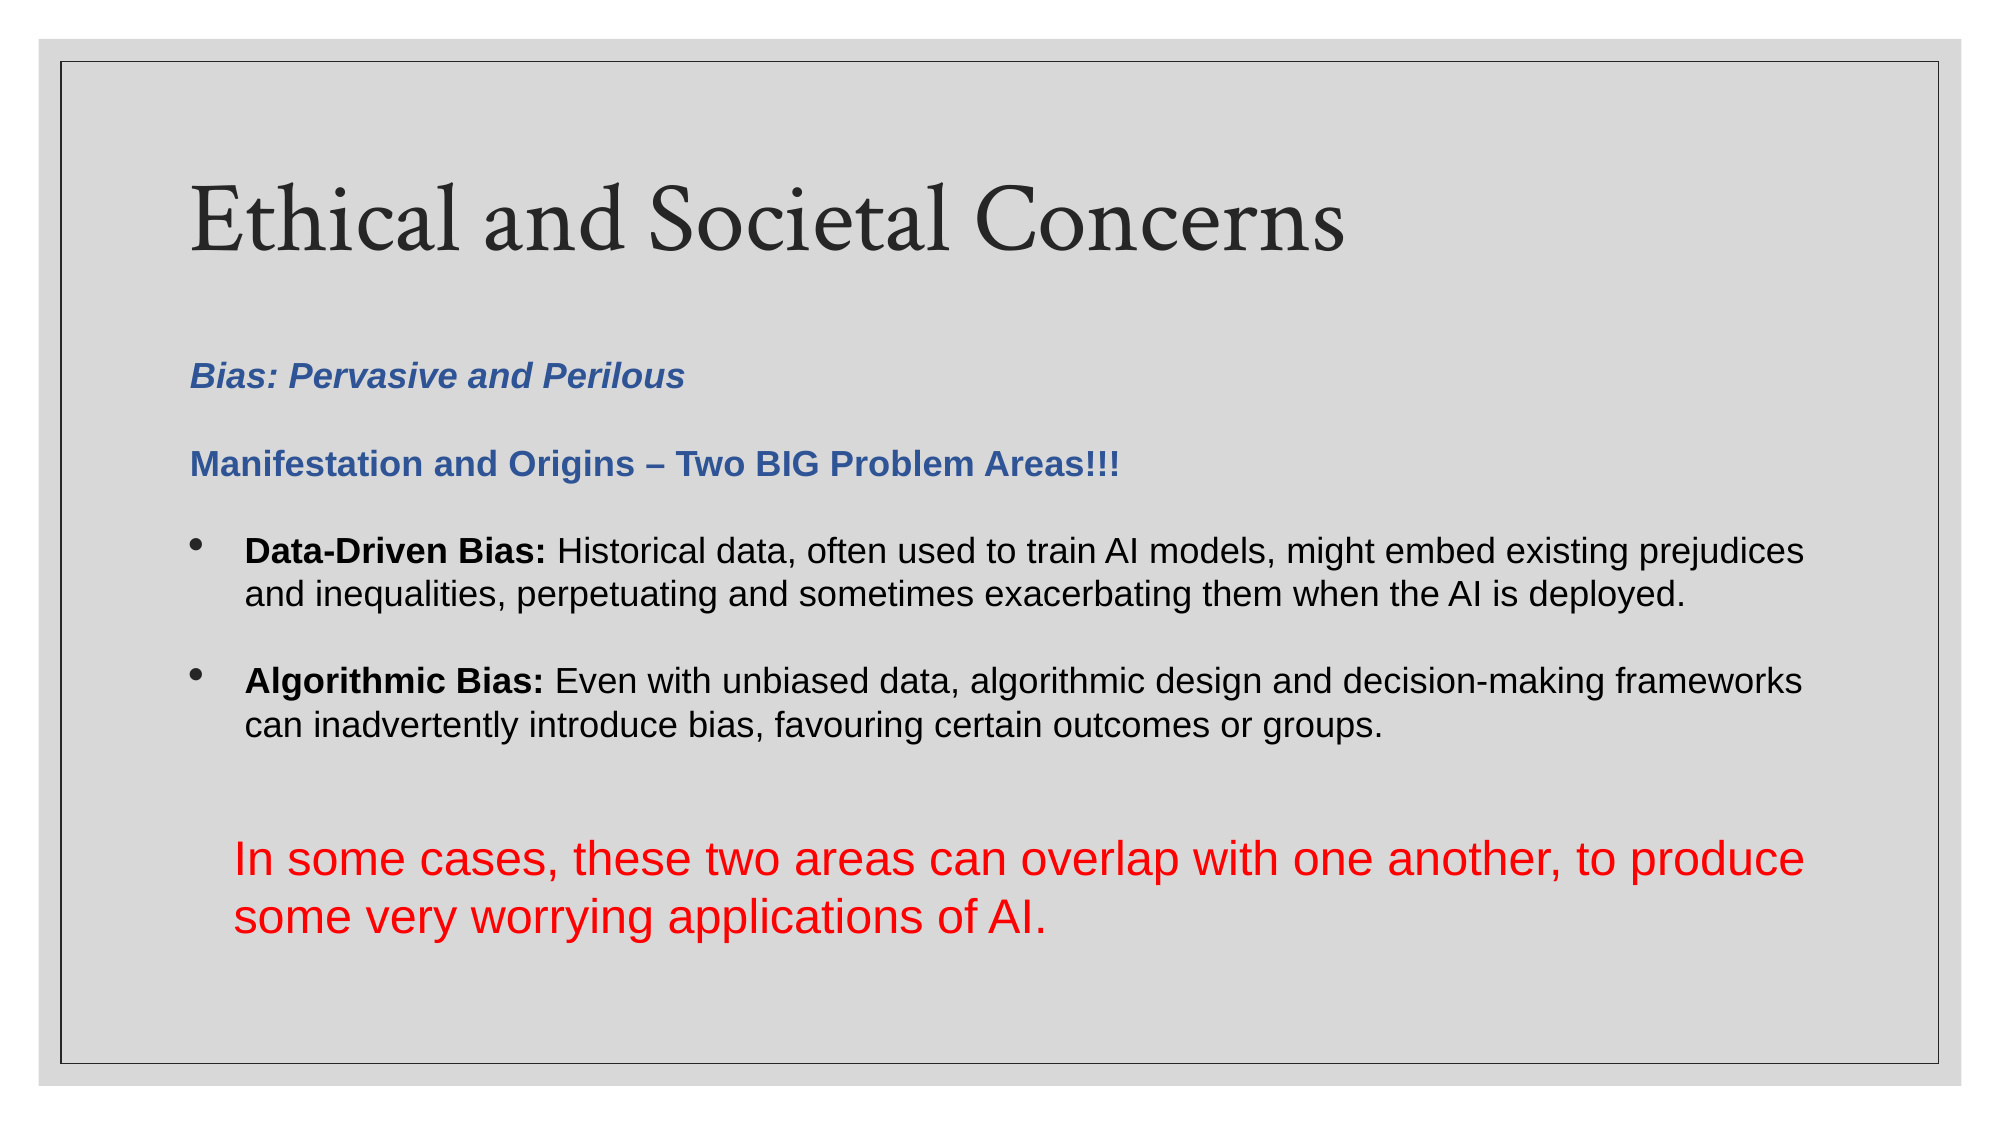

# Ethical and Societal Concerns
Bias: Pervasive and Perilous

Manifestation and Origins – Two BIG Problem Areas!!!

Data-Driven Bias: Historical data, often used to train AI models, might embed existing prejudices and inequalities, perpetuating and sometimes exacerbating them when the AI is deployed.

Algorithmic Bias: Even with unbiased data, algorithmic design and decision-making frameworks can inadvertently introduce bias, favouring certain outcomes or groups.

In some cases, these two areas can overlap with one another, to produce some very worrying applications of AI.